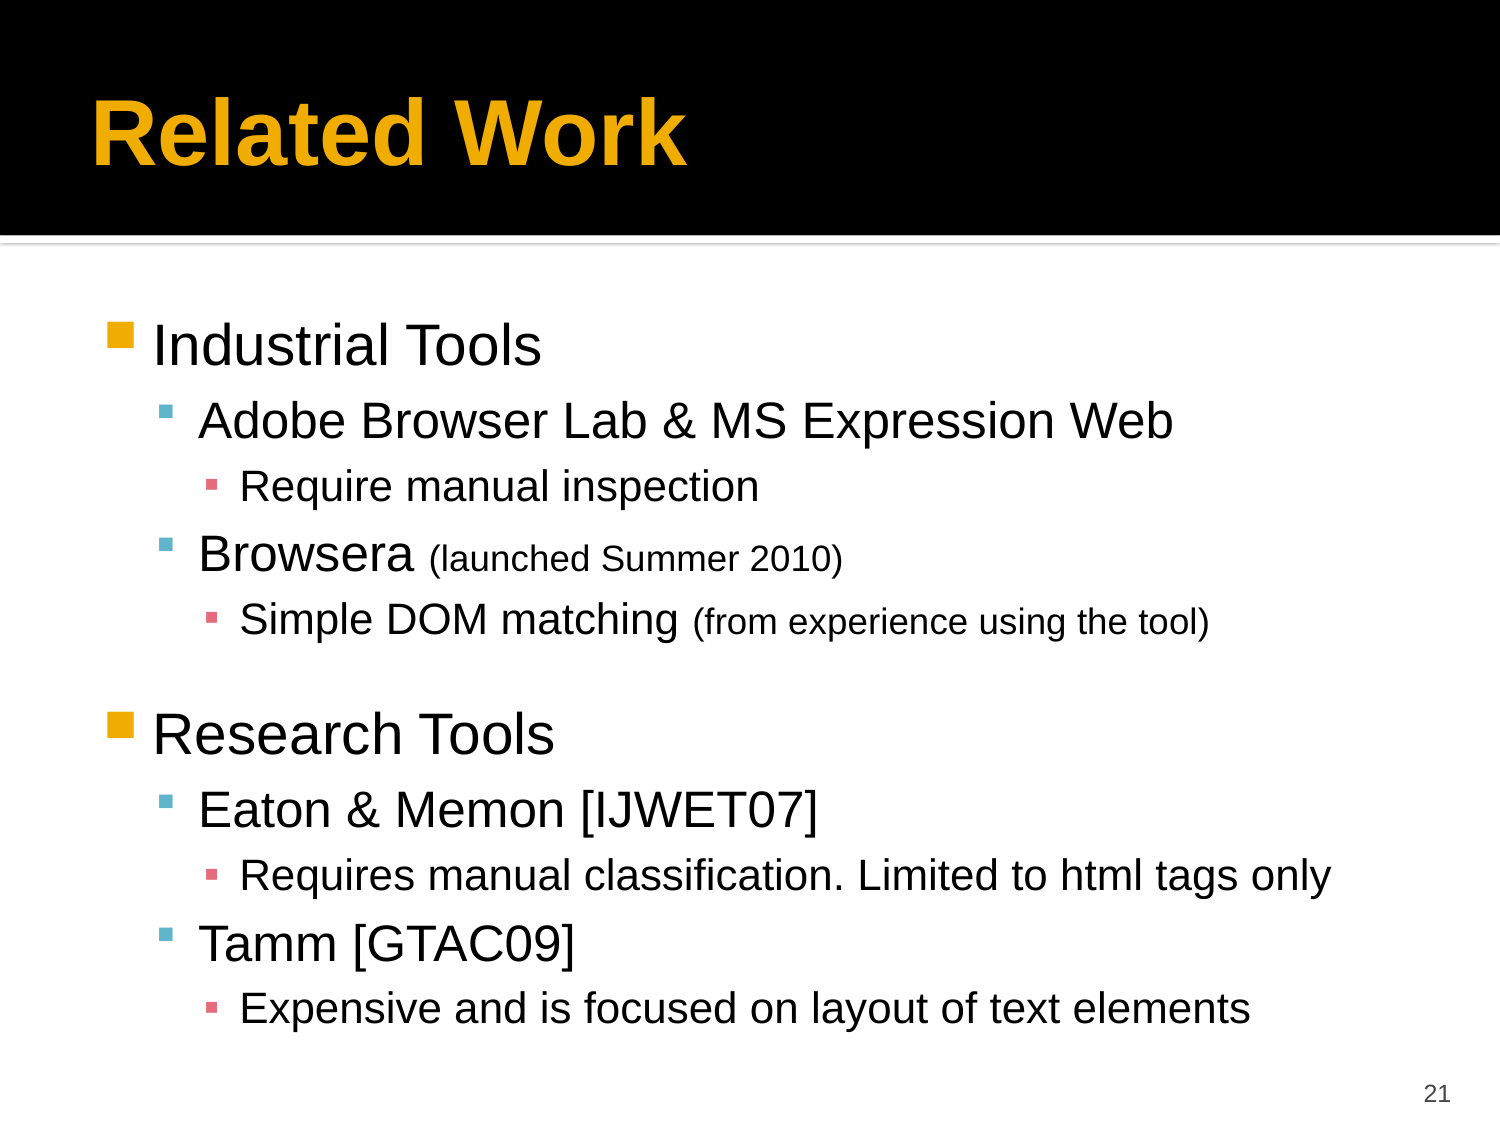

# Related Work
Industrial Tools
Adobe Browser Lab & MS Expression Web
Require manual inspection
Browsera (launched Summer 2010)
Simple DOM matching (from experience using the tool)
Research Tools
Eaton & Memon [IJWET07]
Requires manual classification. Limited to html tags only
Tamm [GTAC09]
Expensive and is focused on layout of text elements
21